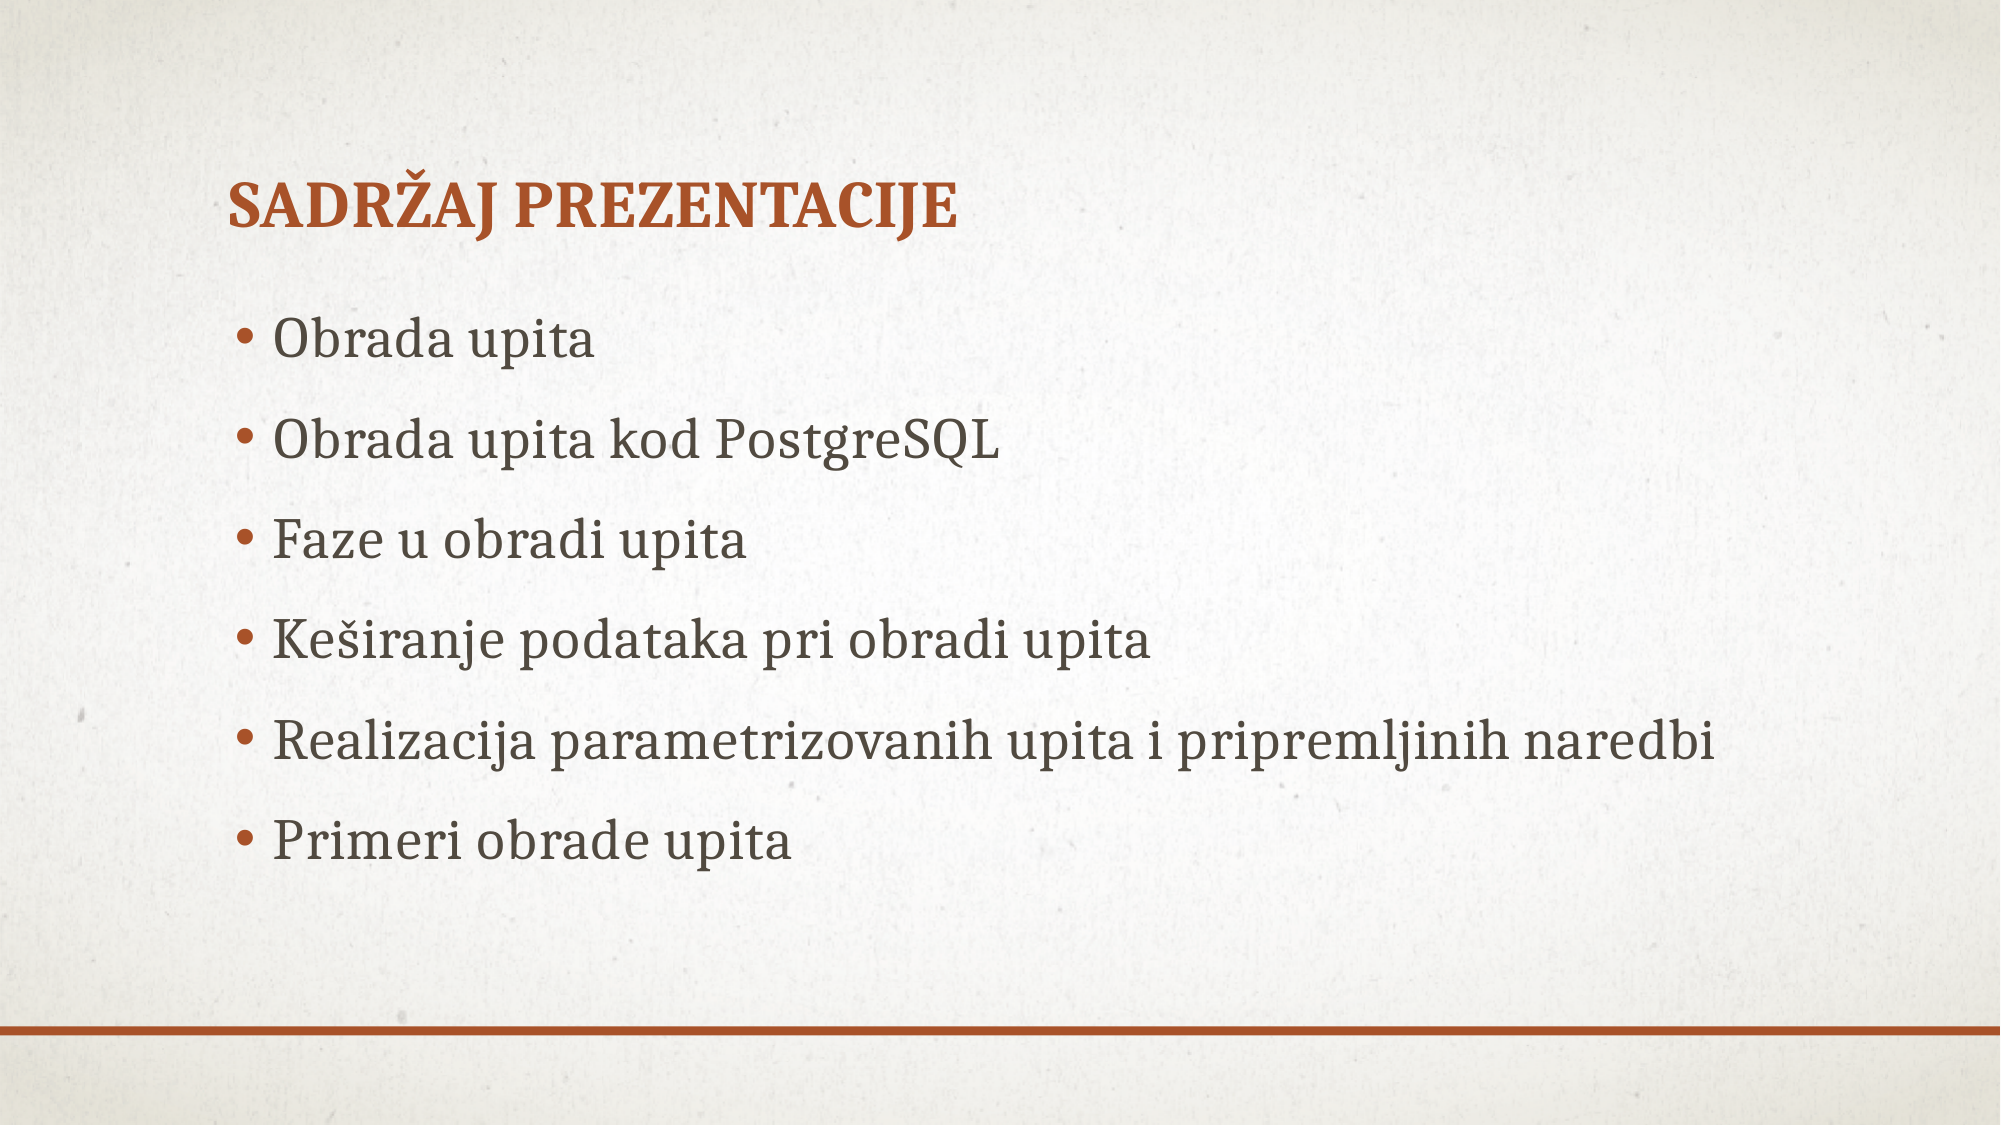

# Sadržaj prezentacije
Obrada upita
Obrada upita kod PostgreSQL
Faze u obradi upita
Keširanje podataka pri obradi upita
Realizacija parametrizovanih upita i pripremljinih naredbi
Primeri obrade upita